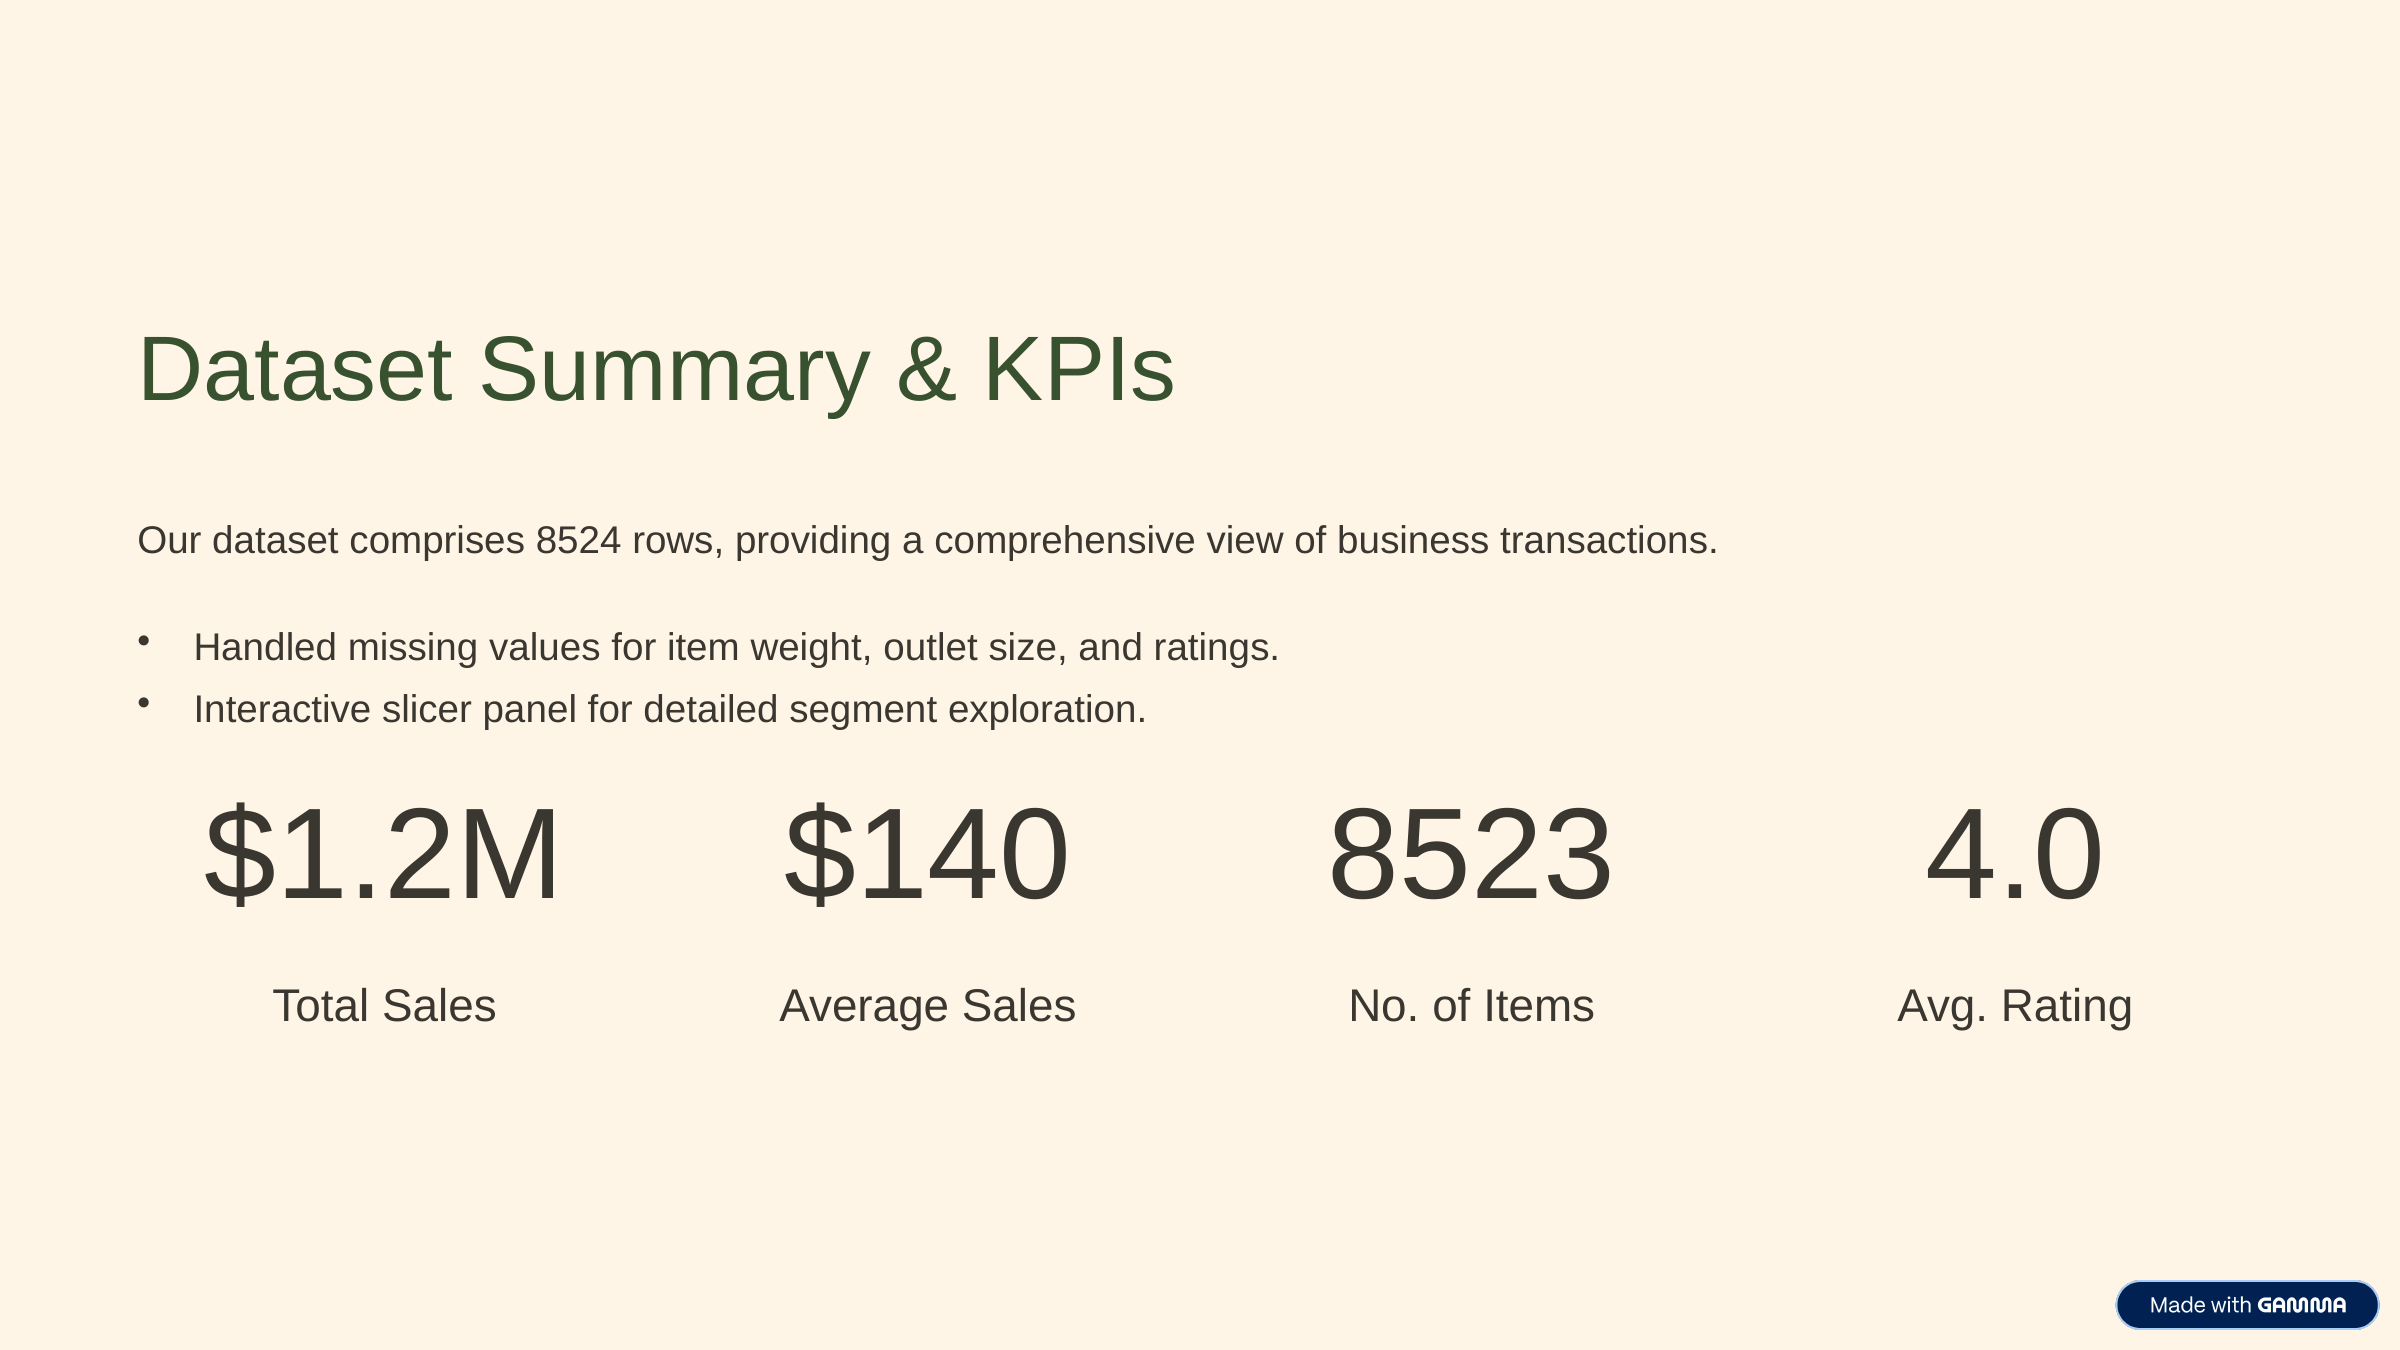

Dataset Summary & KPIs
Our dataset comprises 8524 rows, providing a comprehensive view of business transactions.
Handled missing values for item weight, outlet size, and ratings.
Interactive slicer panel for detailed segment exploration.
$1.2M
$140
8523
4.0
Total Sales
Average Sales
No. of Items
Avg. Rating